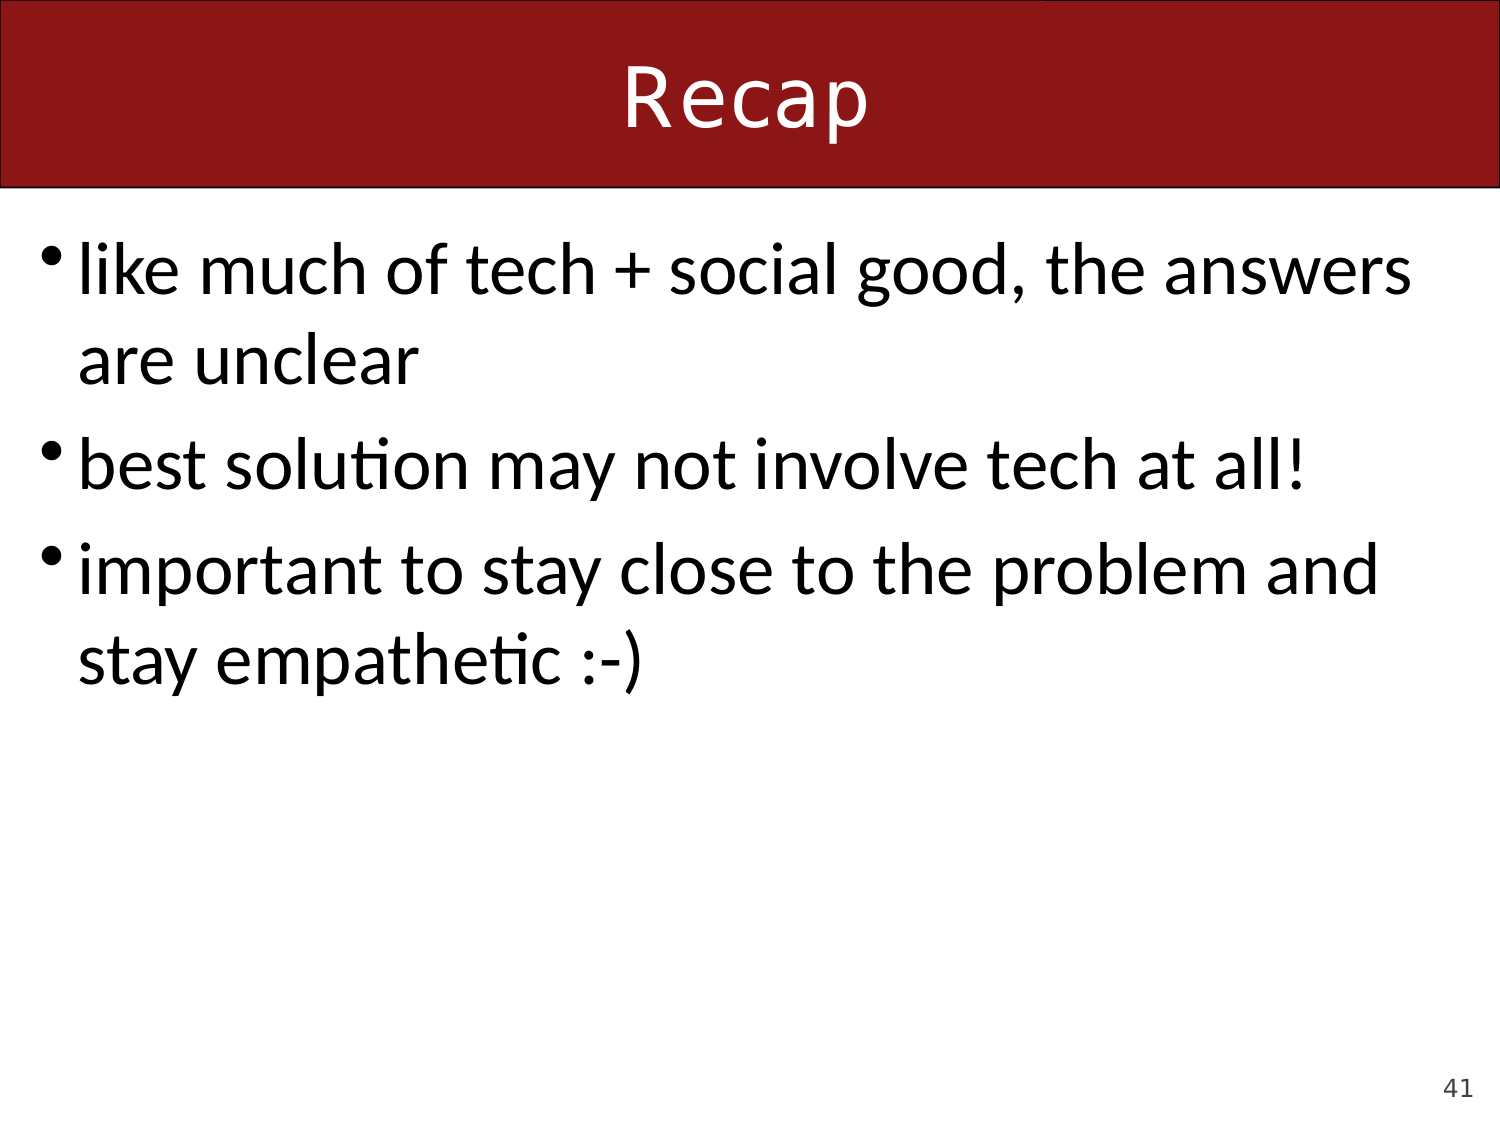

# Recap
like much of tech + social good, the answers are unclear
best solution may not involve tech at all!
important to stay close to the problem and stay empathetic :-)